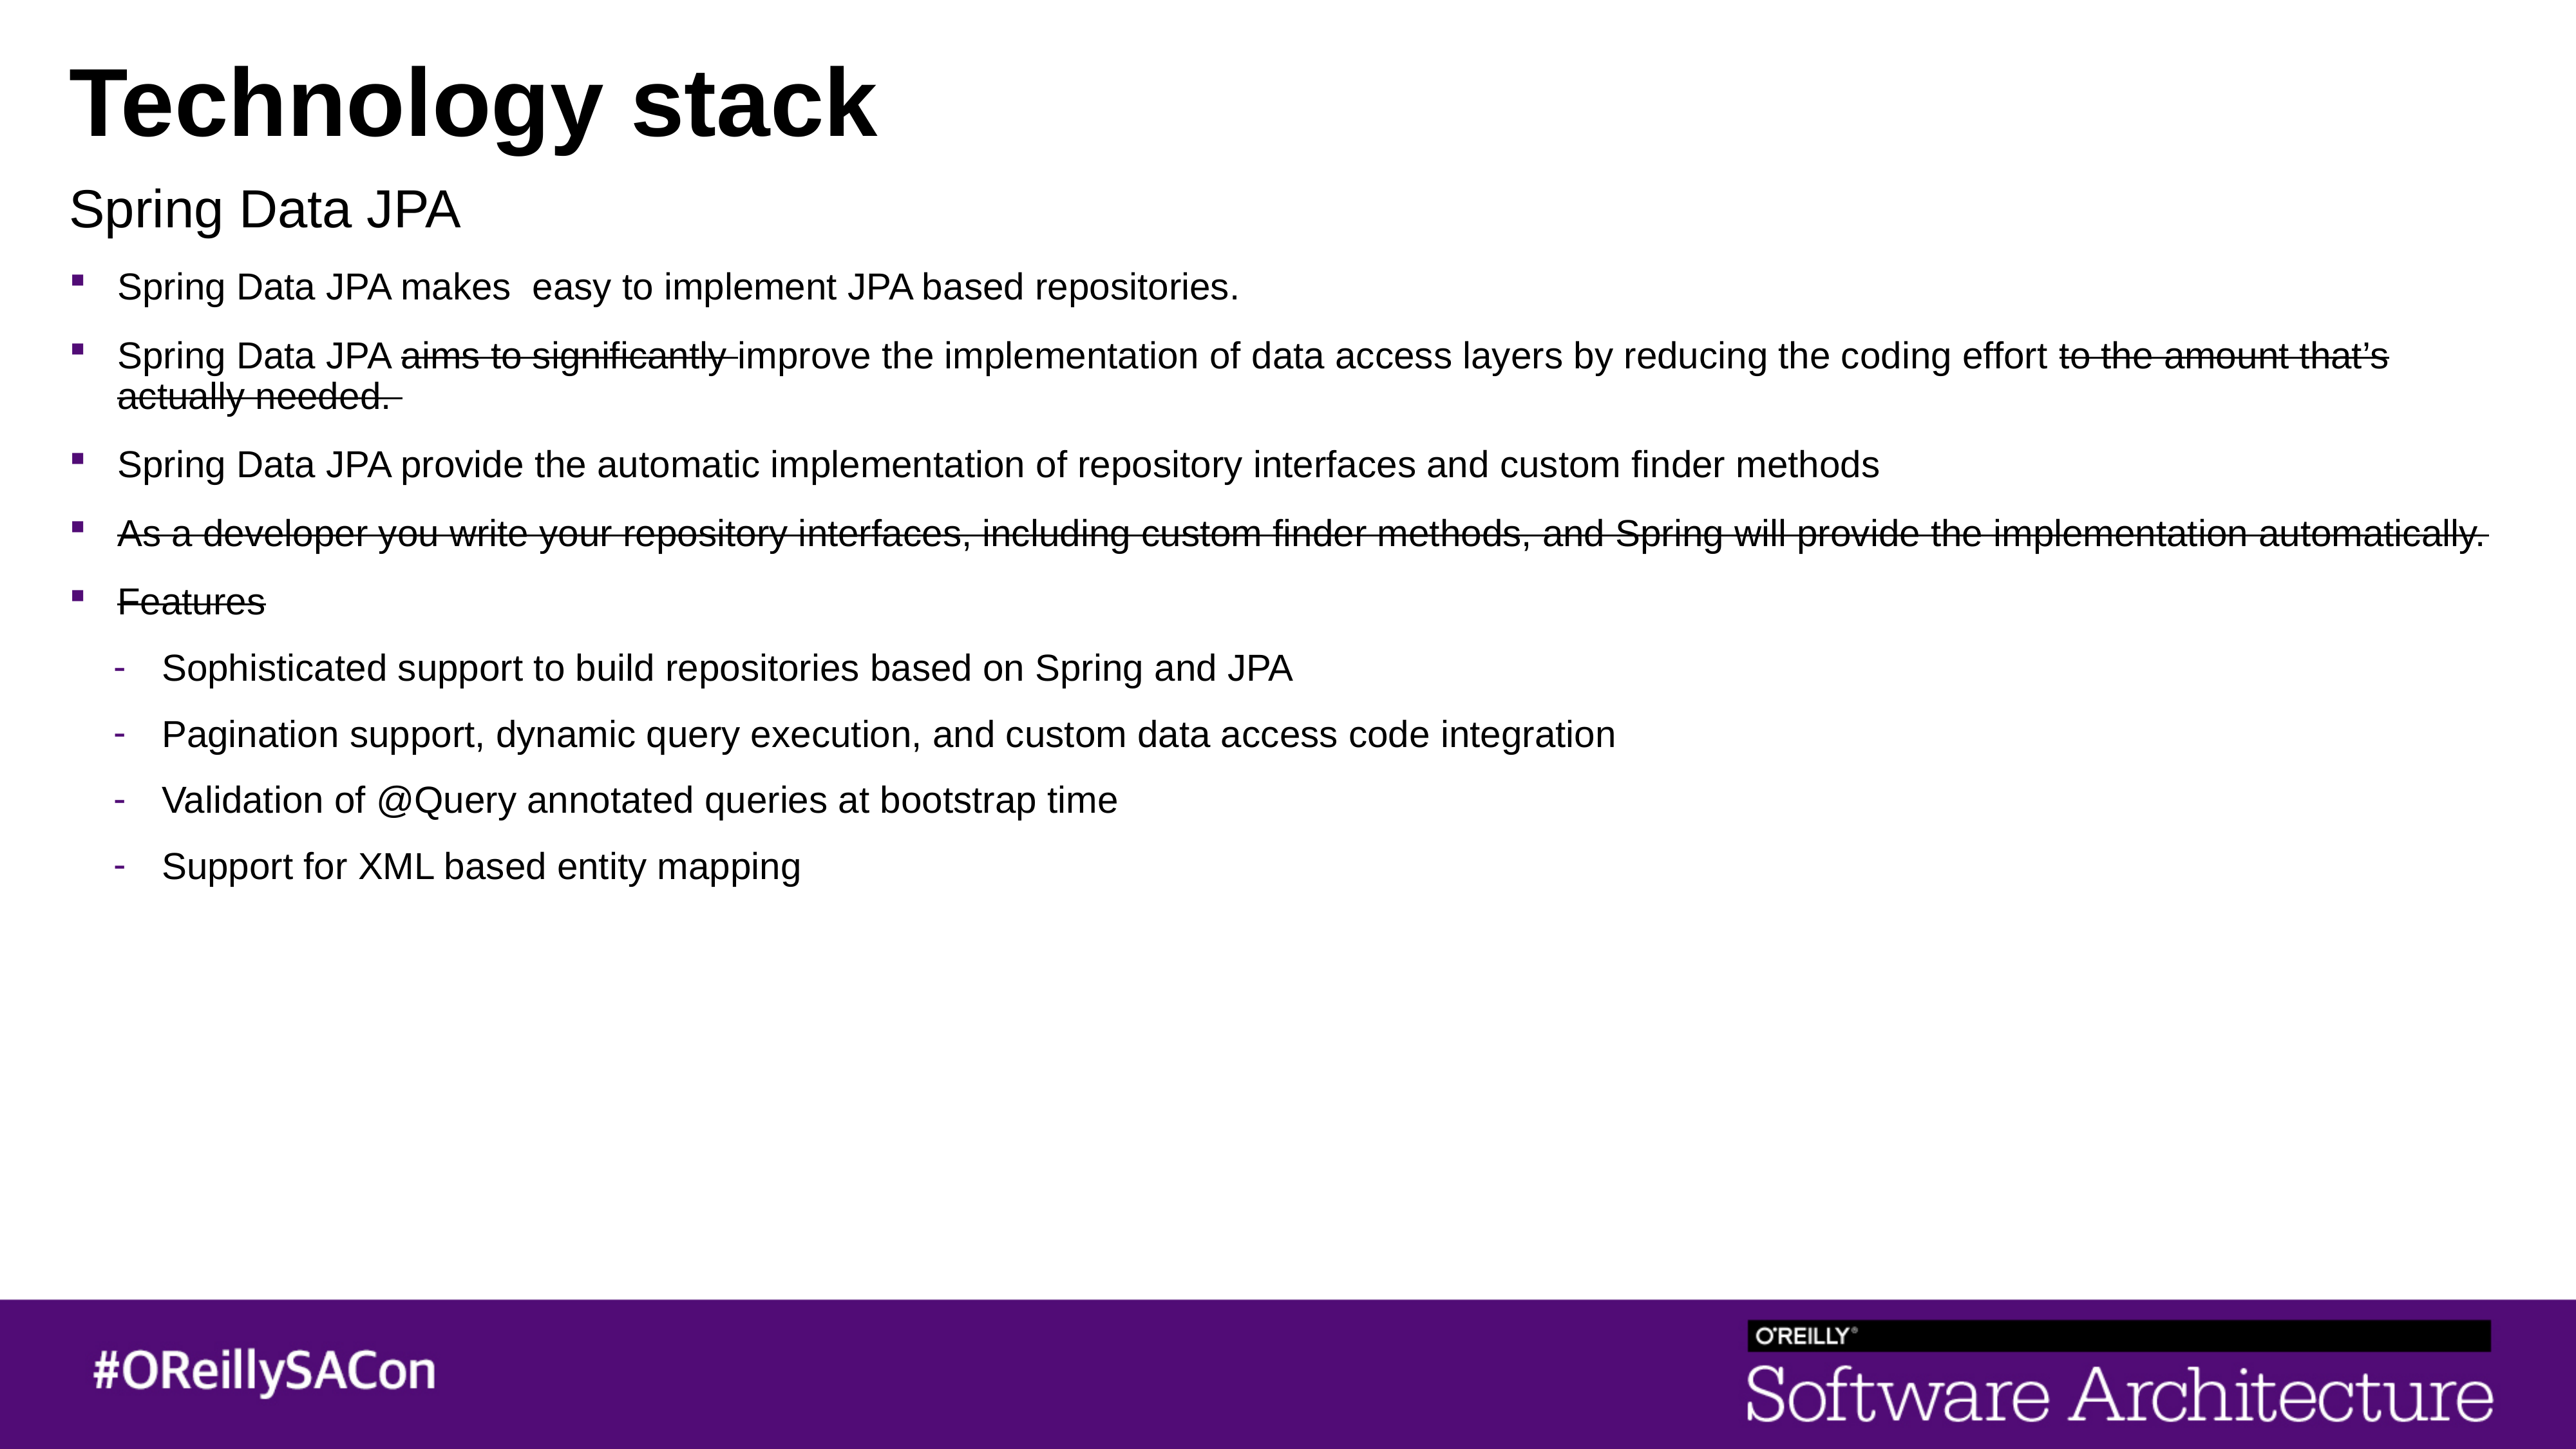

# Technology stack
Spring Data JPA
Spring Data JPA makes  easy to implement JPA based repositories.
Spring Data JPA aims to significantly improve the implementation of data access layers by reducing the coding effort to the amount that’s actually needed.
Spring Data JPA provide the automatic implementation of repository interfaces and custom finder methods
As a developer you write your repository interfaces, including custom finder methods, and Spring will provide the implementation automatically.
Features
Sophisticated support to build repositories based on Spring and JPA
Pagination support, dynamic query execution, and custom data access code integration
Validation of @Query annotated queries at bootstrap time
Support for XML based entity mapping